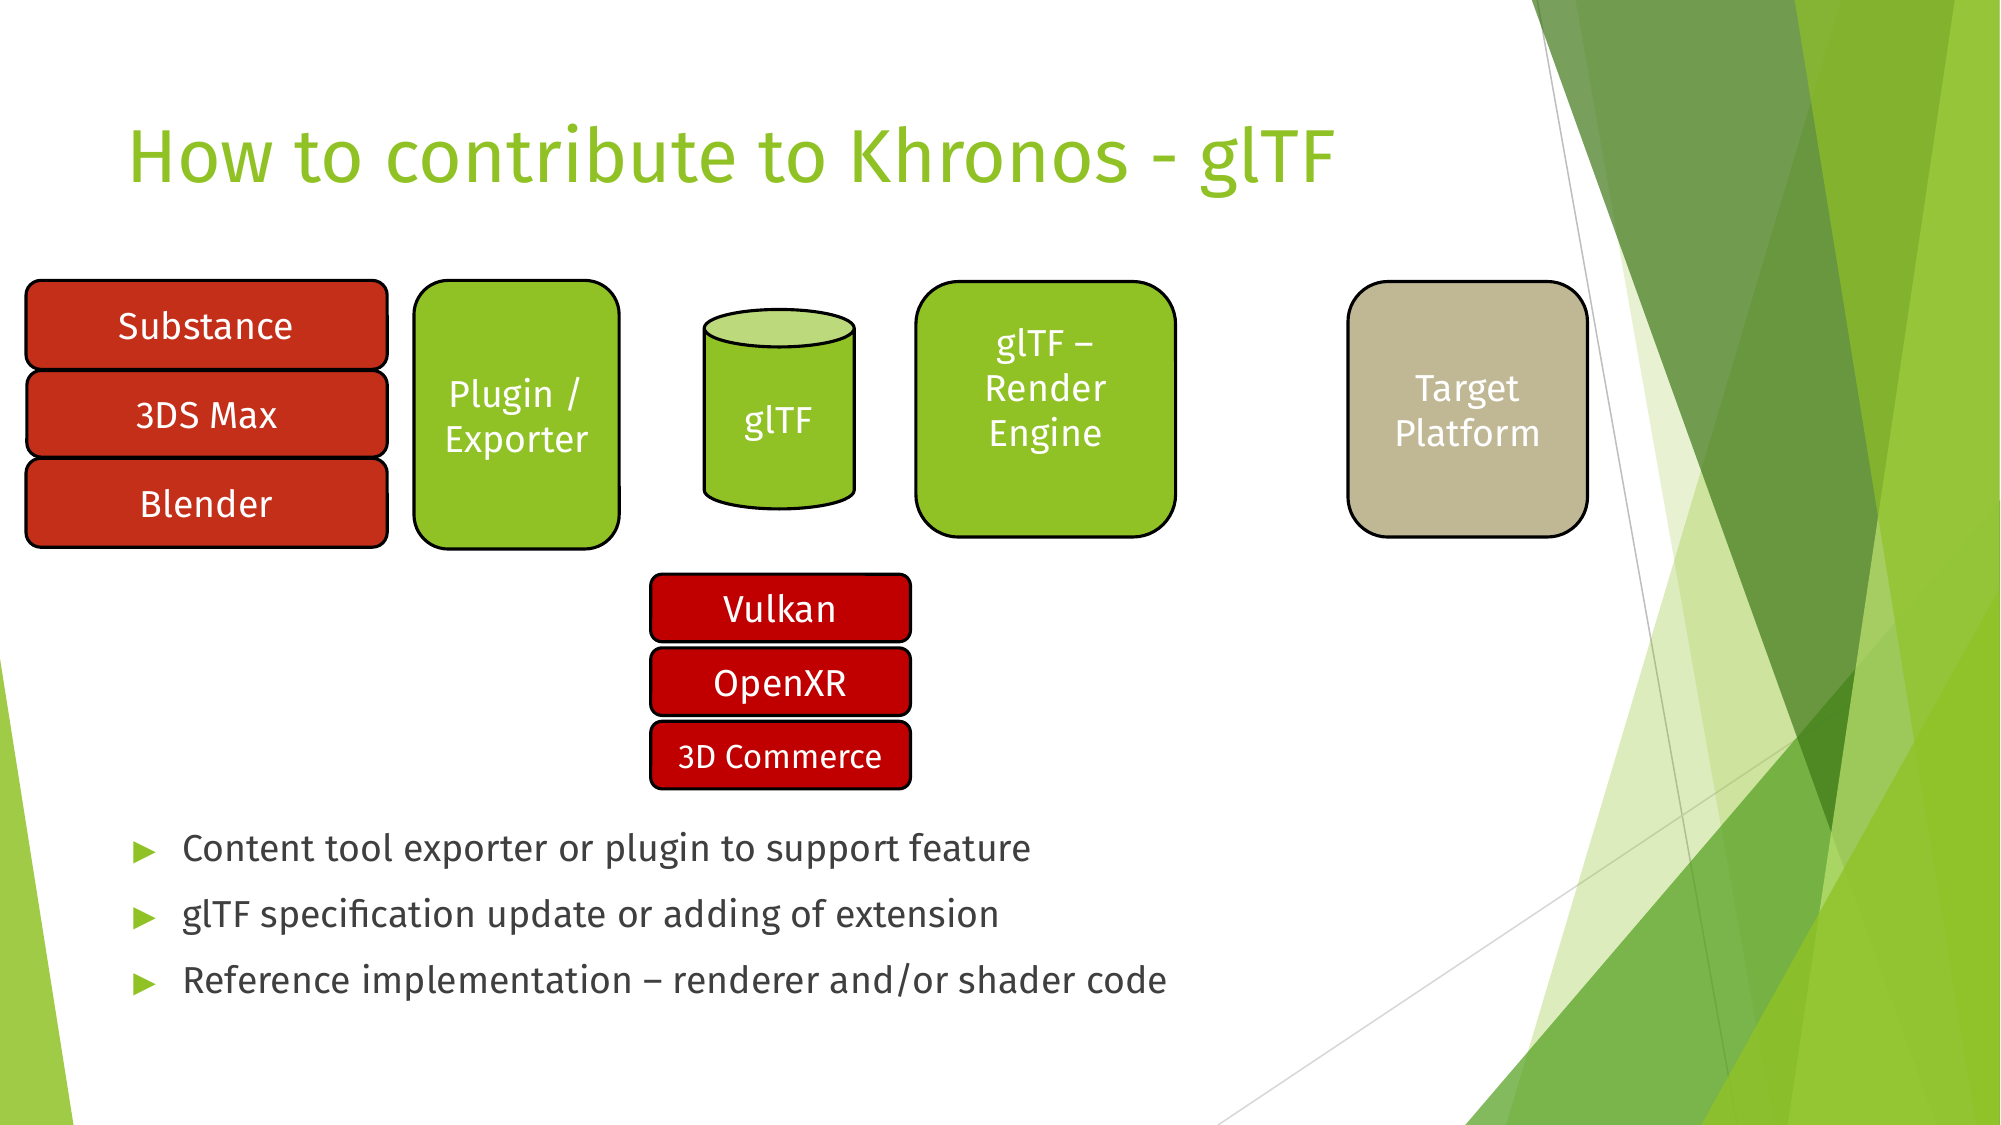

# How to contribute to Khronos - glTF
Substance
Plugin /
Exporter
glTF –Render Engine

Target Platform
glTF
3DS Max
Blender
Vulkan
OpenXR
3D Commerce
Content tool exporter or plugin to support feature
glTF specification update or adding of extension
Reference implementation – renderer and/or shader code